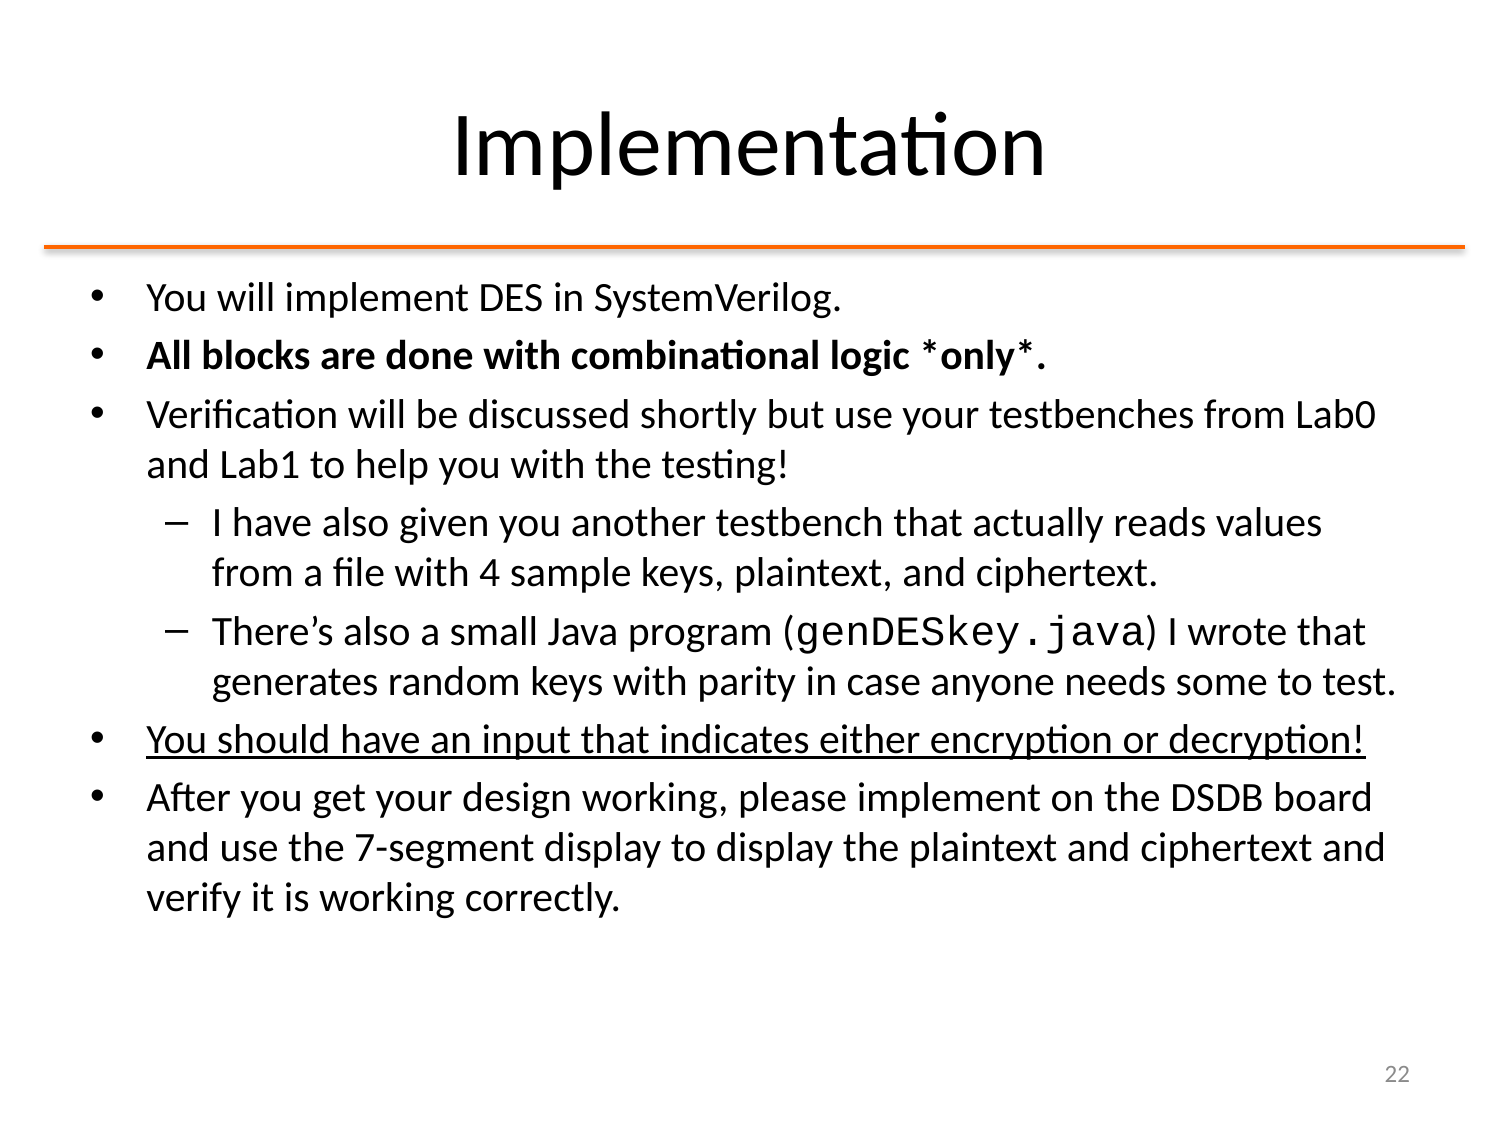

# Implementation
You will implement DES in SystemVerilog.
All blocks are done with combinational logic *only*.
Verification will be discussed shortly but use your testbenches from Lab0 and Lab1 to help you with the testing!
I have also given you another testbench that actually reads values from a file with 4 sample keys, plaintext, and ciphertext.
There’s also a small Java program (genDESkey.java) I wrote that generates random keys with parity in case anyone needs some to test.
You should have an input that indicates either encryption or decryption!
After you get your design working, please implement on the DSDB board and use the 7-segment display to display the plaintext and ciphertext and verify it is working correctly.
22